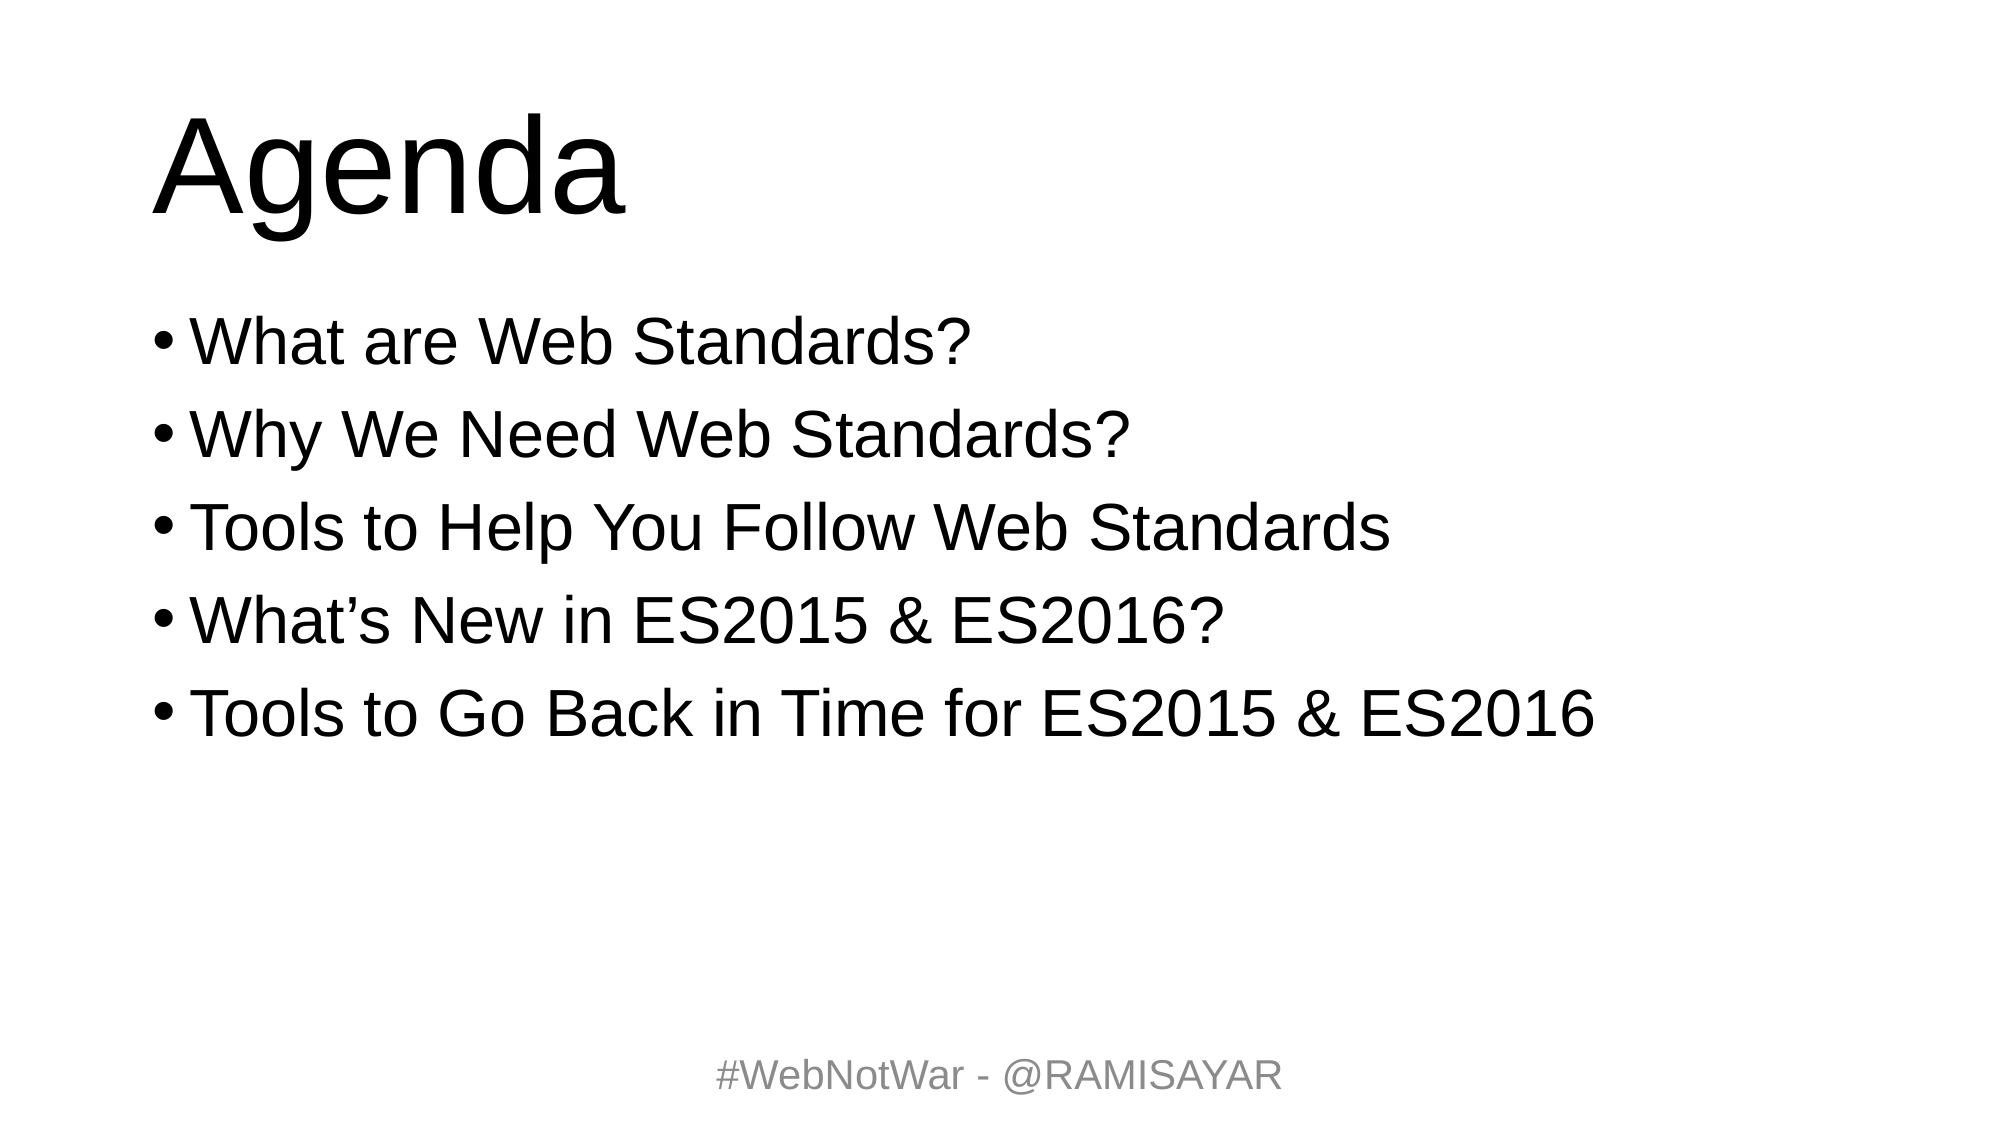

# Agenda
What are Web Standards?
Why We Need Web Standards?
Tools to Help You Follow Web Standards
What’s New in ES2015 & ES2016?
Tools to Go Back in Time for ES2015 & ES2016

#WebNotWar - @RAMISAYAR